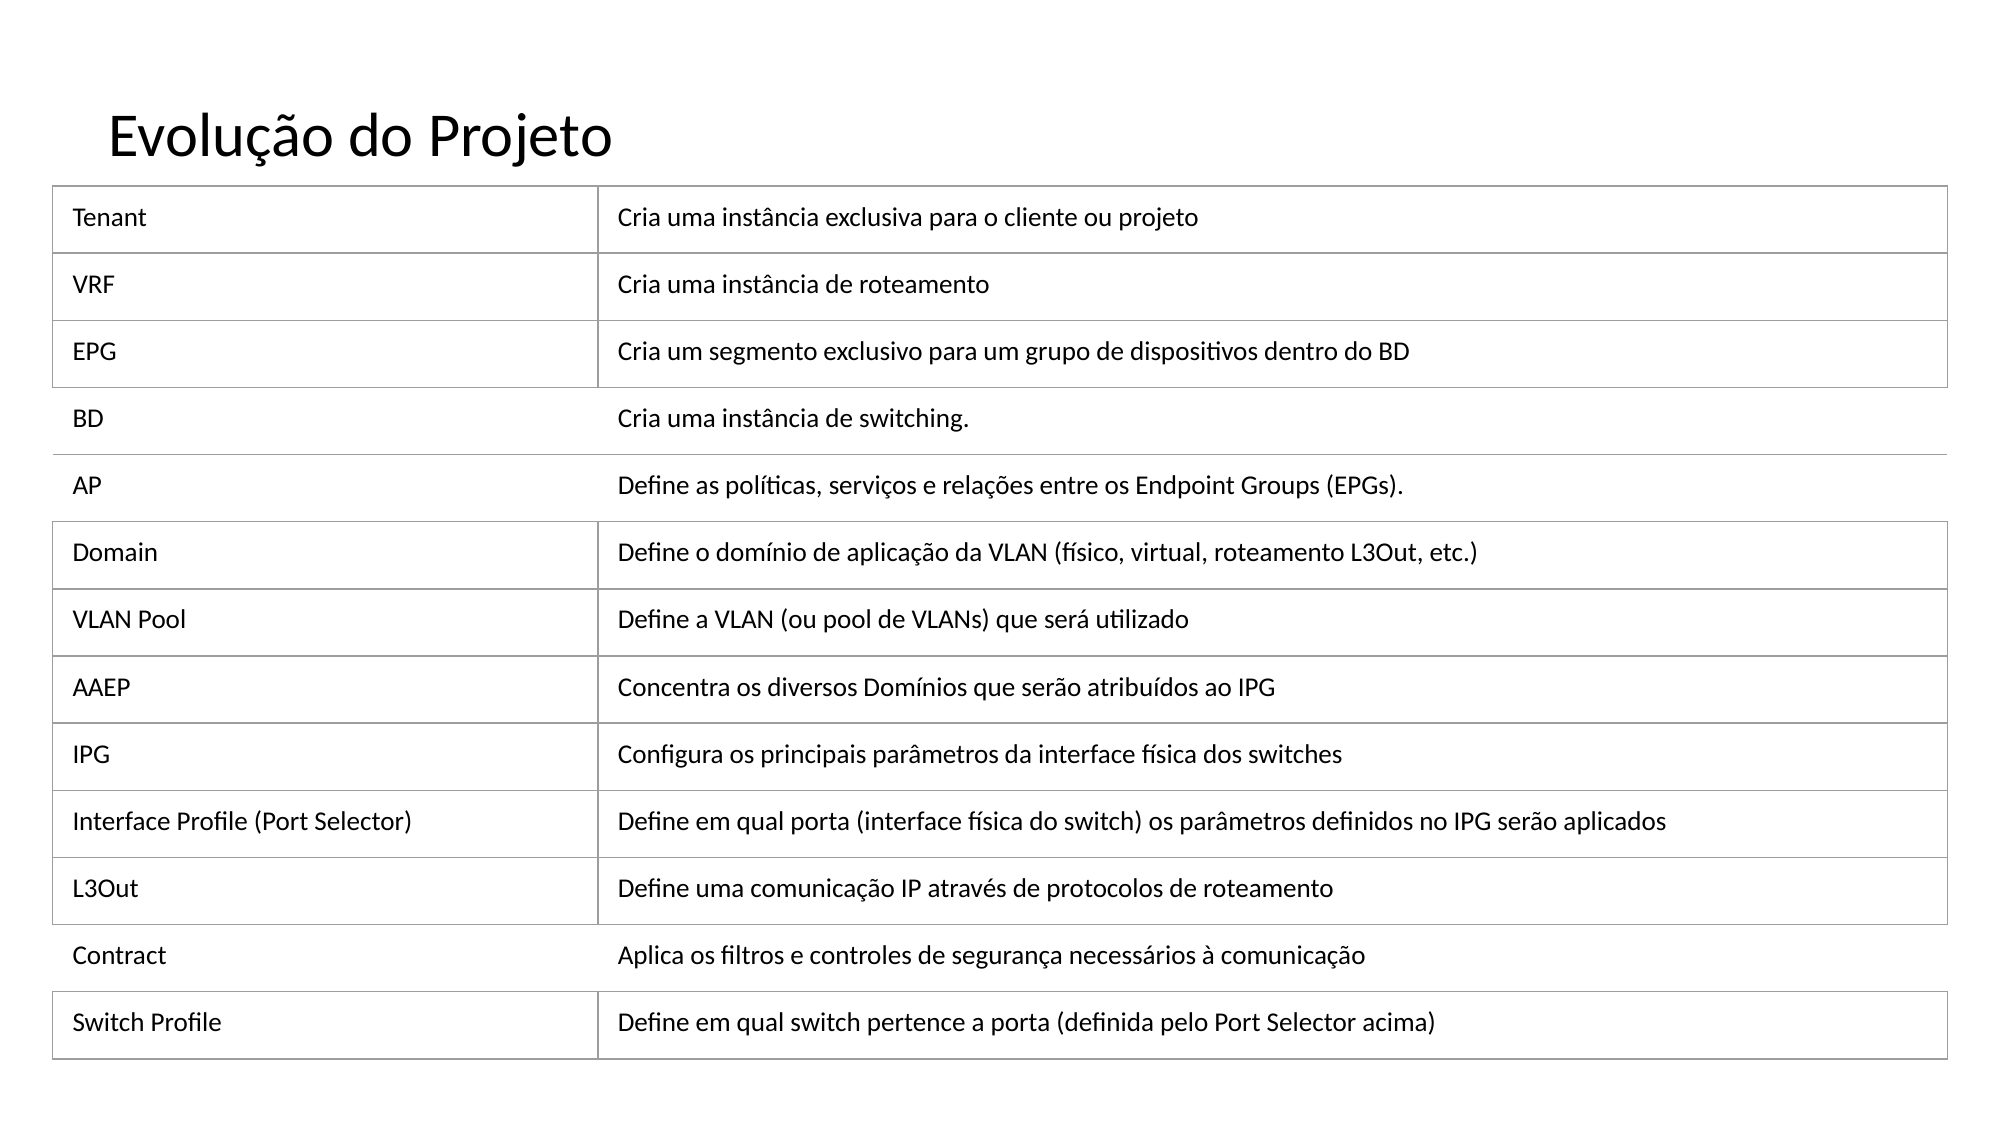

# Evolução do Projeto
| Tenant | Cria uma instância exclusiva para o cliente ou projeto |
| --- | --- |
| VRF | Cria uma instância de roteamento |
| EPG | Cria um segmento exclusivo para um grupo de dispositivos dentro do BD |
| BD | Cria uma instância de switching. |
| AP | Define as políticas, serviços e relações entre os Endpoint Groups (EPGs). |
| Domain | Define o domínio de aplicação da VLAN (físico, virtual, roteamento L3Out, etc.) |
| VLAN Pool | Define a VLAN (ou pool de VLANs) que será utilizado |
| AAEP | Concentra os diversos Domínios que serão atribuídos ao IPG |
| IPG | Configura os principais parâmetros da interface física dos switches |
| Interface Profile (Port Selector) | Define em qual porta (interface física do switch) os parâmetros definidos no IPG serão aplicados |
| L3Out | Define uma comunicação IP através de protocolos de roteamento |
| Contract | Aplica os filtros e controles de segurança necessários à comunicação |
| Switch Profile | Define em qual switch pertence a porta (definida pelo Port Selector acima) |